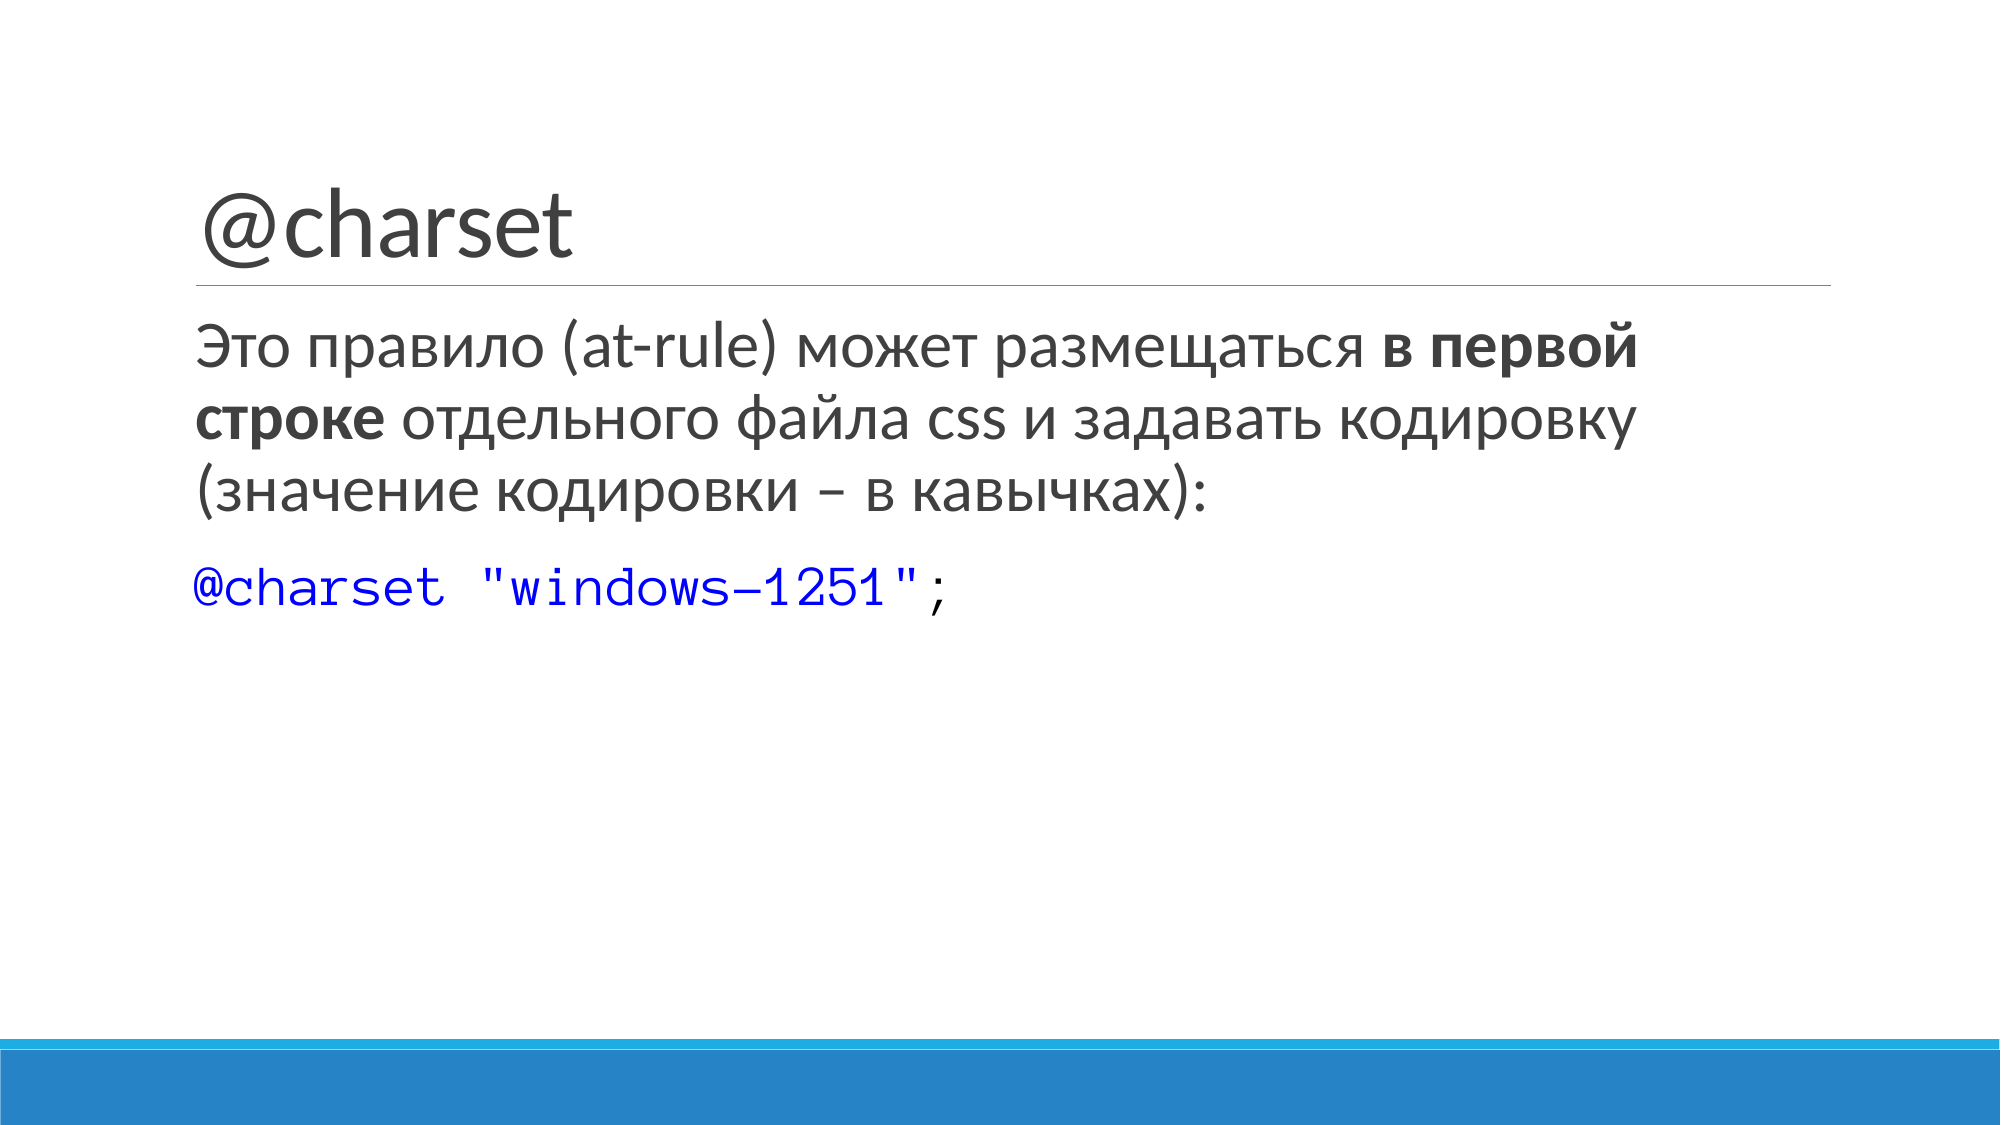

# @charset
Это правило (at-rule) может размещаться в первой строке отдельного файла css и задавать кодировку (значение кодировки – в кавычках):
@charset "windows-1251";